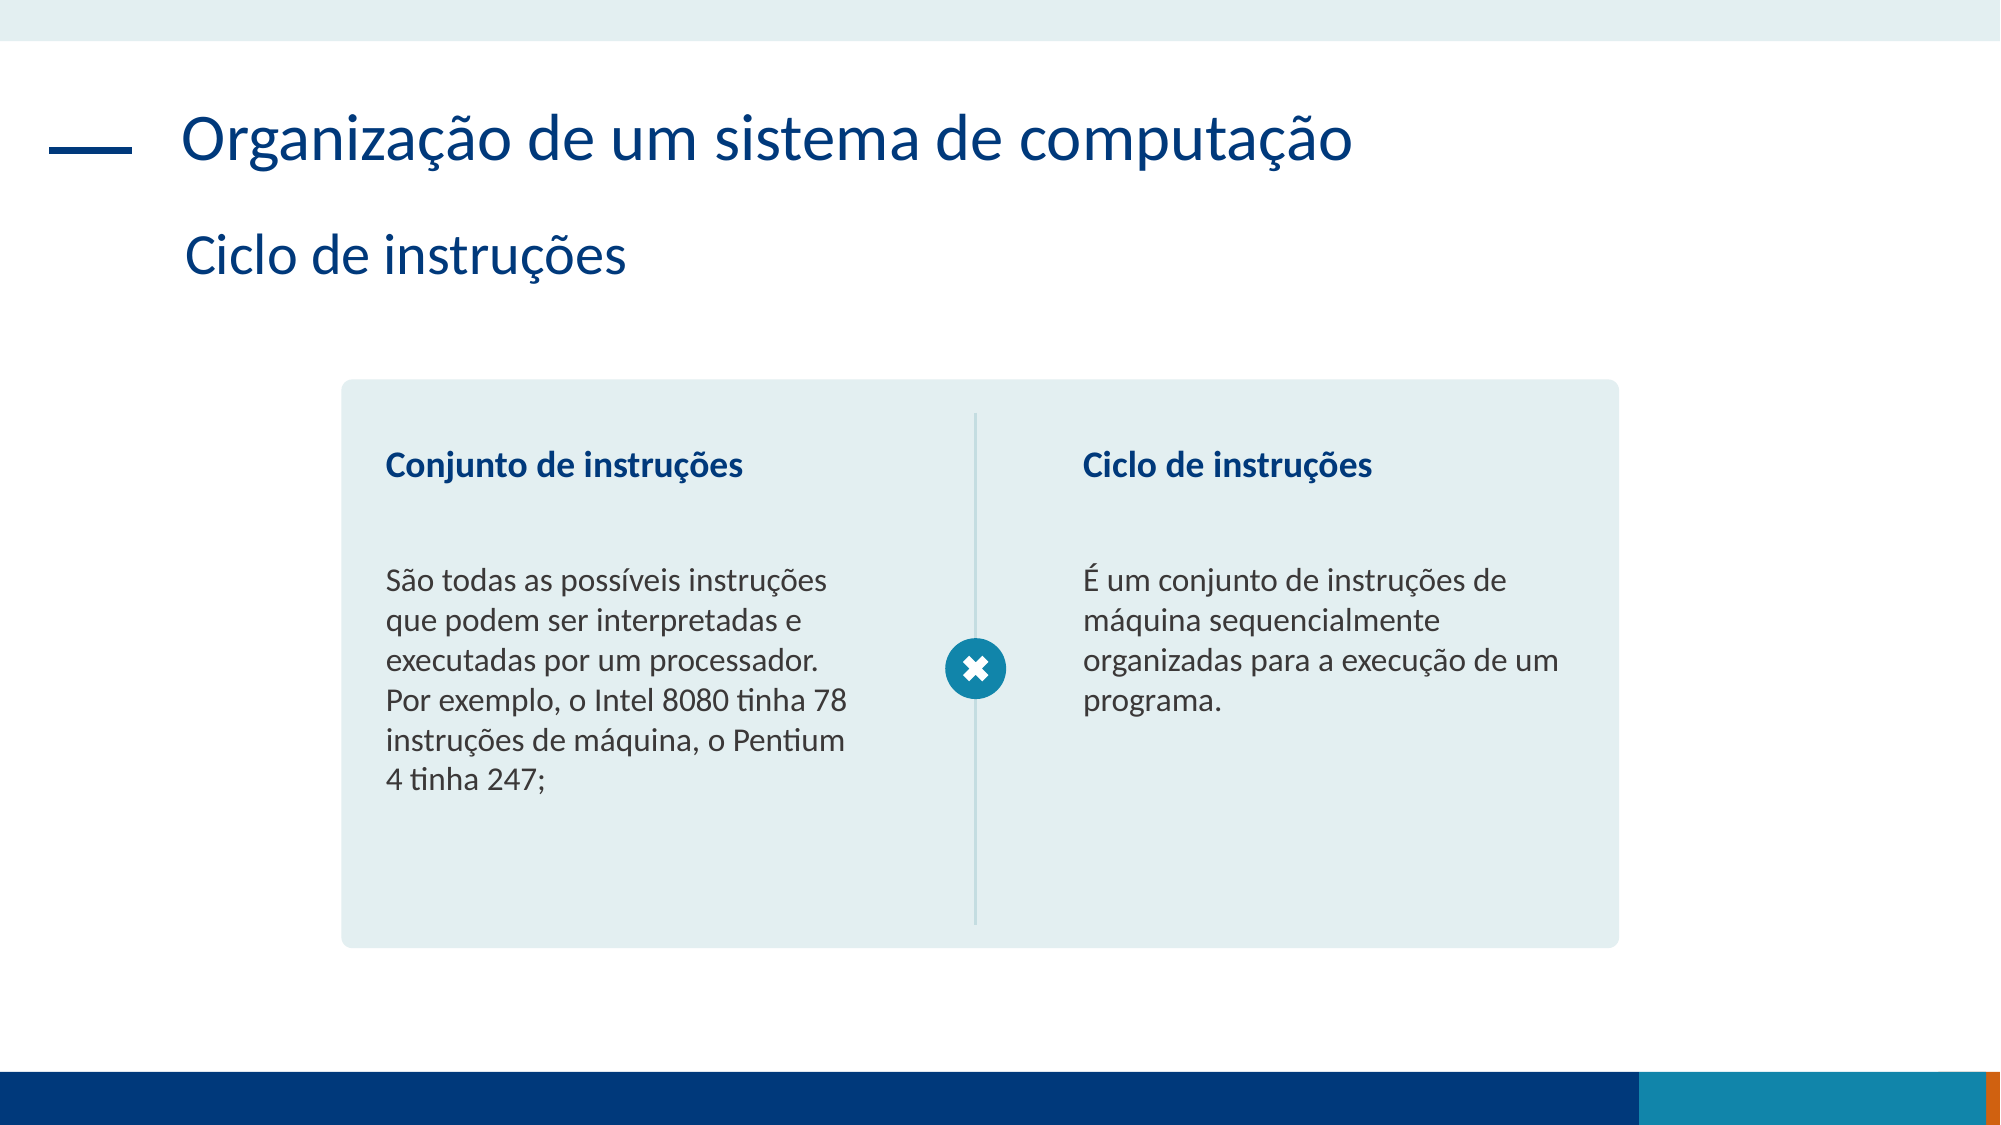

Organização de um sistema de computação
Ciclo de instruções

Conjunto de instruções
Ciclo de instruções
São todas as possíveis instruções que podem ser interpretadas e executadas por um processador. Por exemplo, o Intel 8080 tinha 78 instruções de máquina, o Pentium 4 tinha 247;
É um conjunto de instruções de máquina sequencialmente organizadas para a execução de um programa.